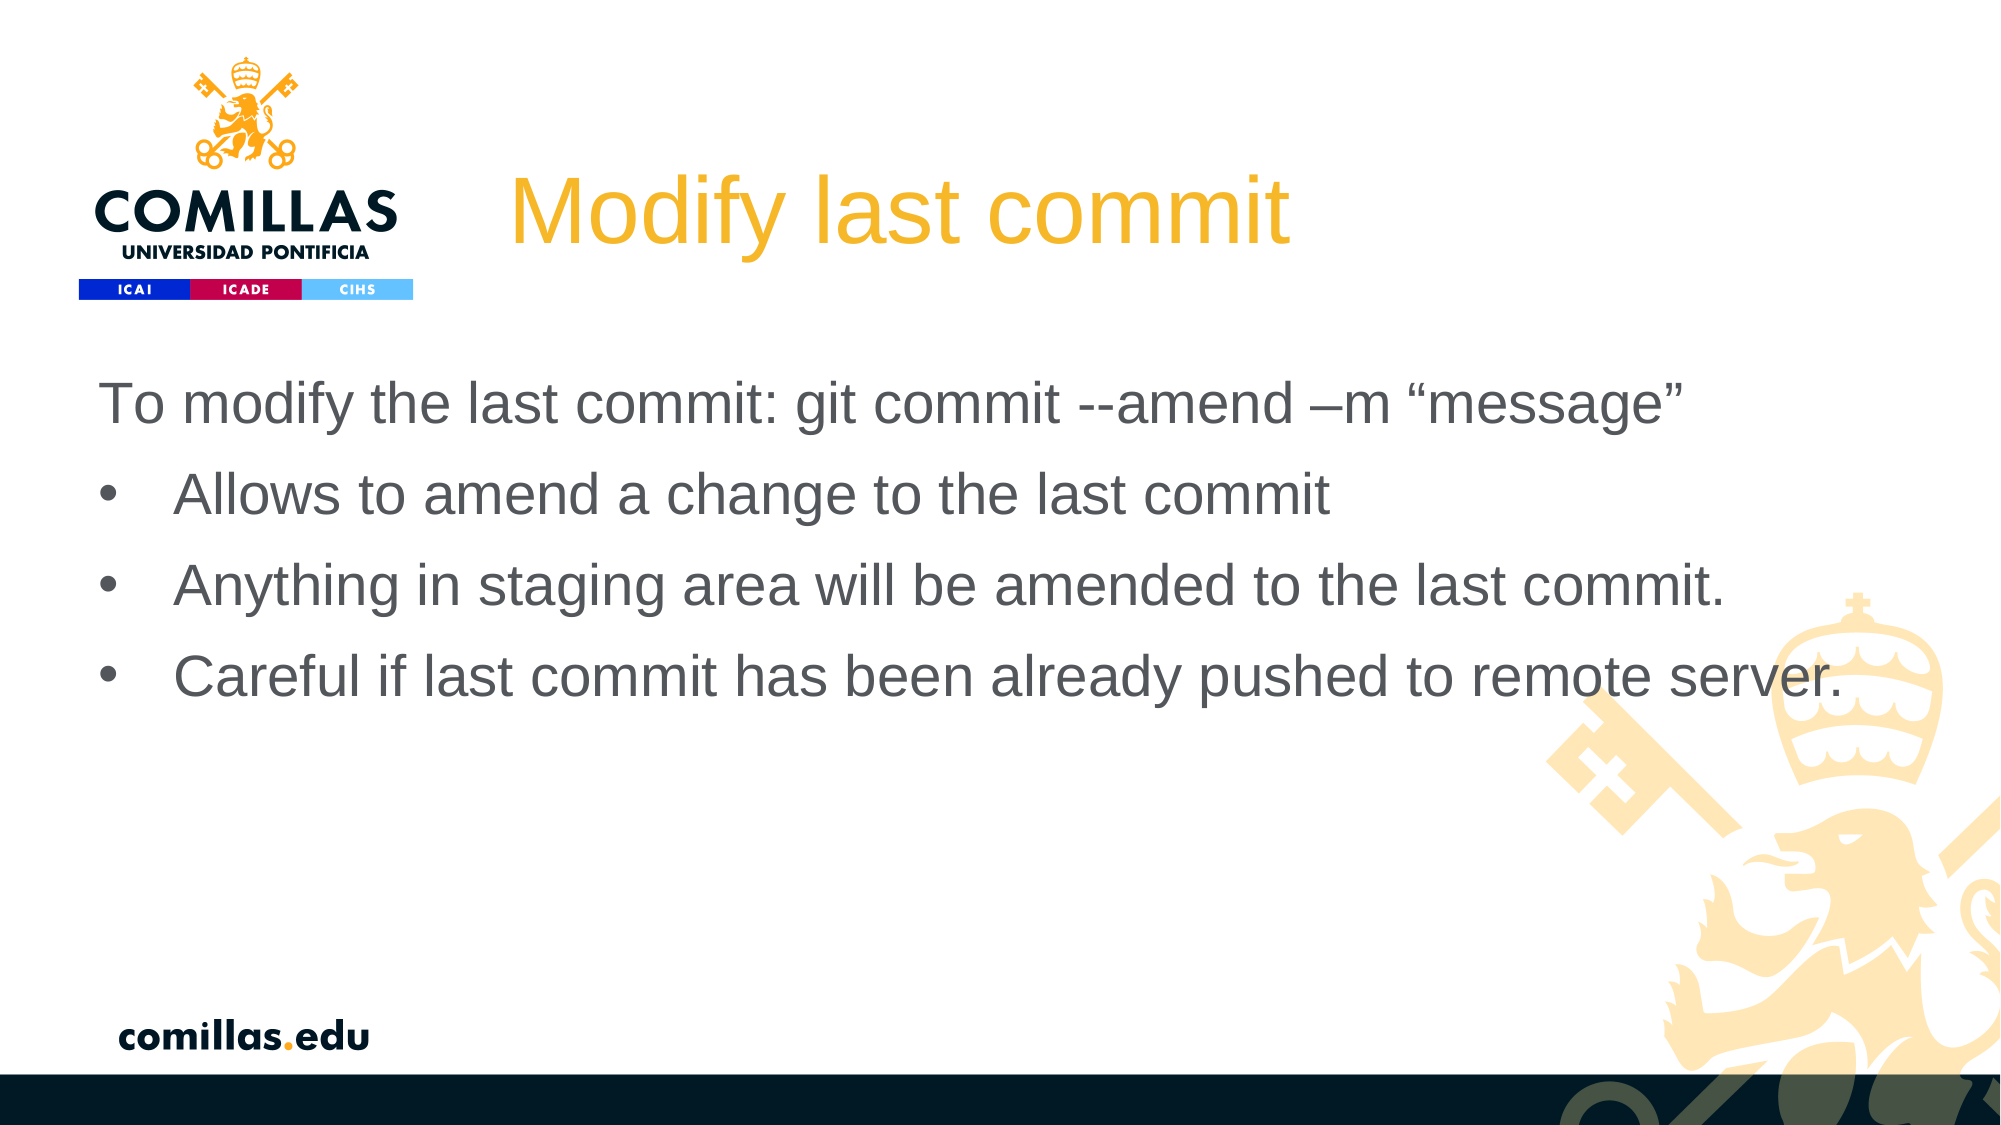

# Modify last commit
To modify the last commit: git commit --amend –m “message”
Allows to amend a change to the last commit
Anything in staging area will be amended to the last commit.
Careful if last commit has been already pushed to remote server.